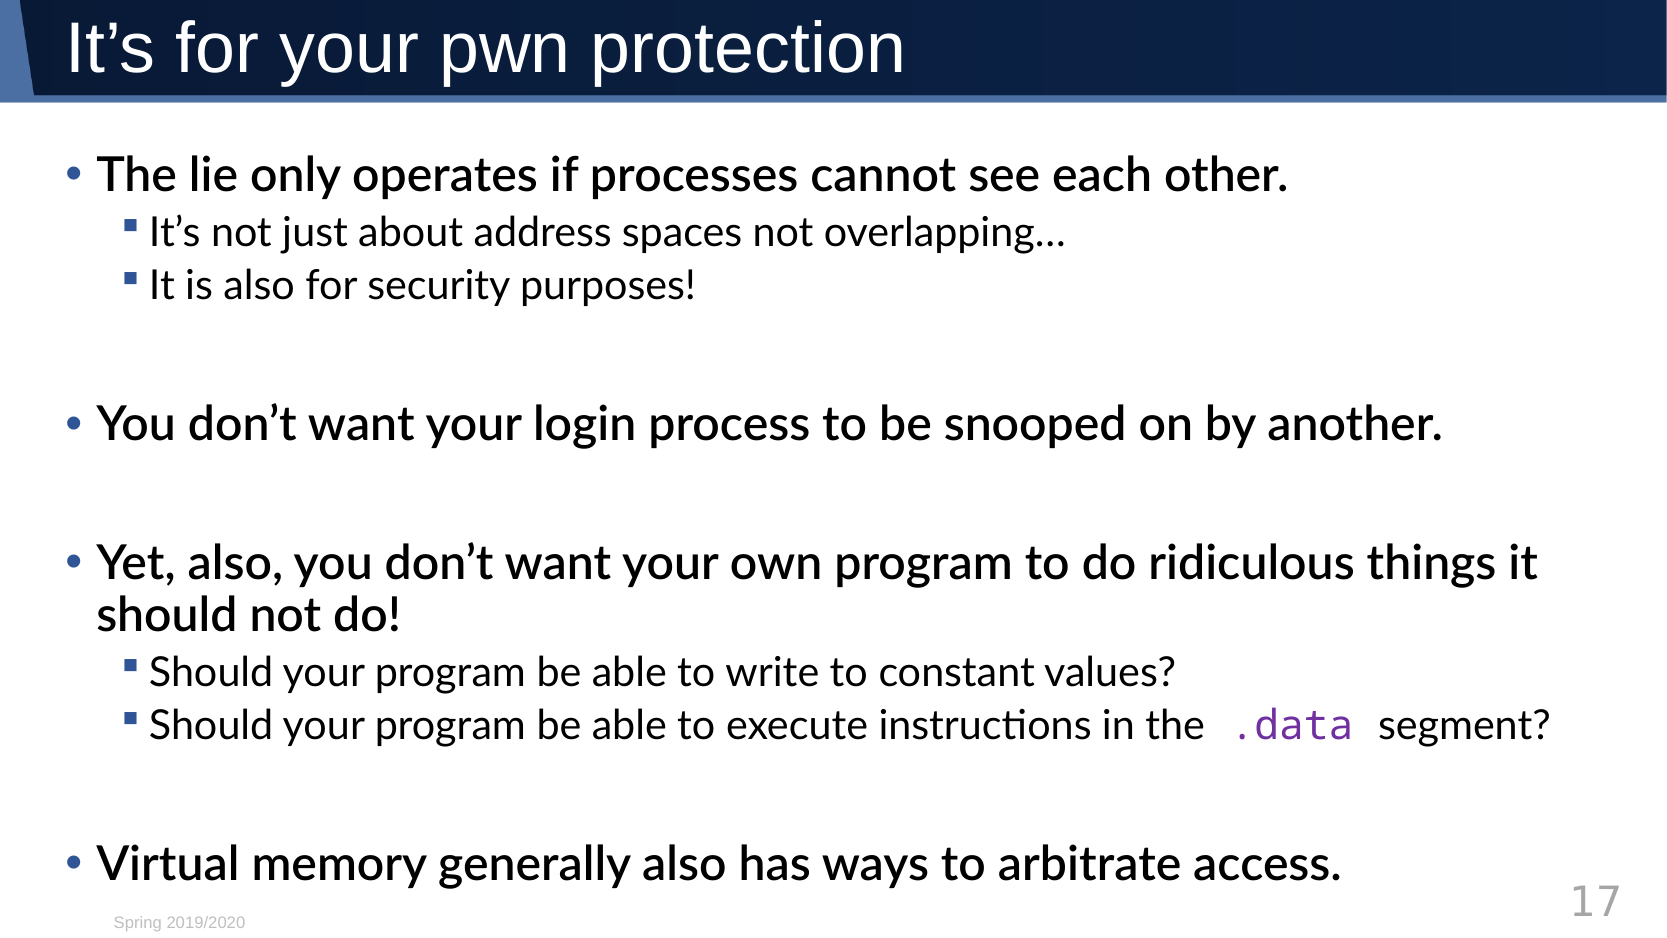

# It’s for your pwn protection
The lie only operates if processes cannot see each other.
It’s not just about address spaces not overlapping…
It is also for security purposes!

You don’t want your login process to be snooped on by another.

Yet, also, you don’t want your own program to do ridiculous things it should not do!
Should your program be able to write to constant values?
Should your program be able to execute instructions in the .data segment?

Virtual memory generally also has ways to arbitrate access.
Spring 2019/2020